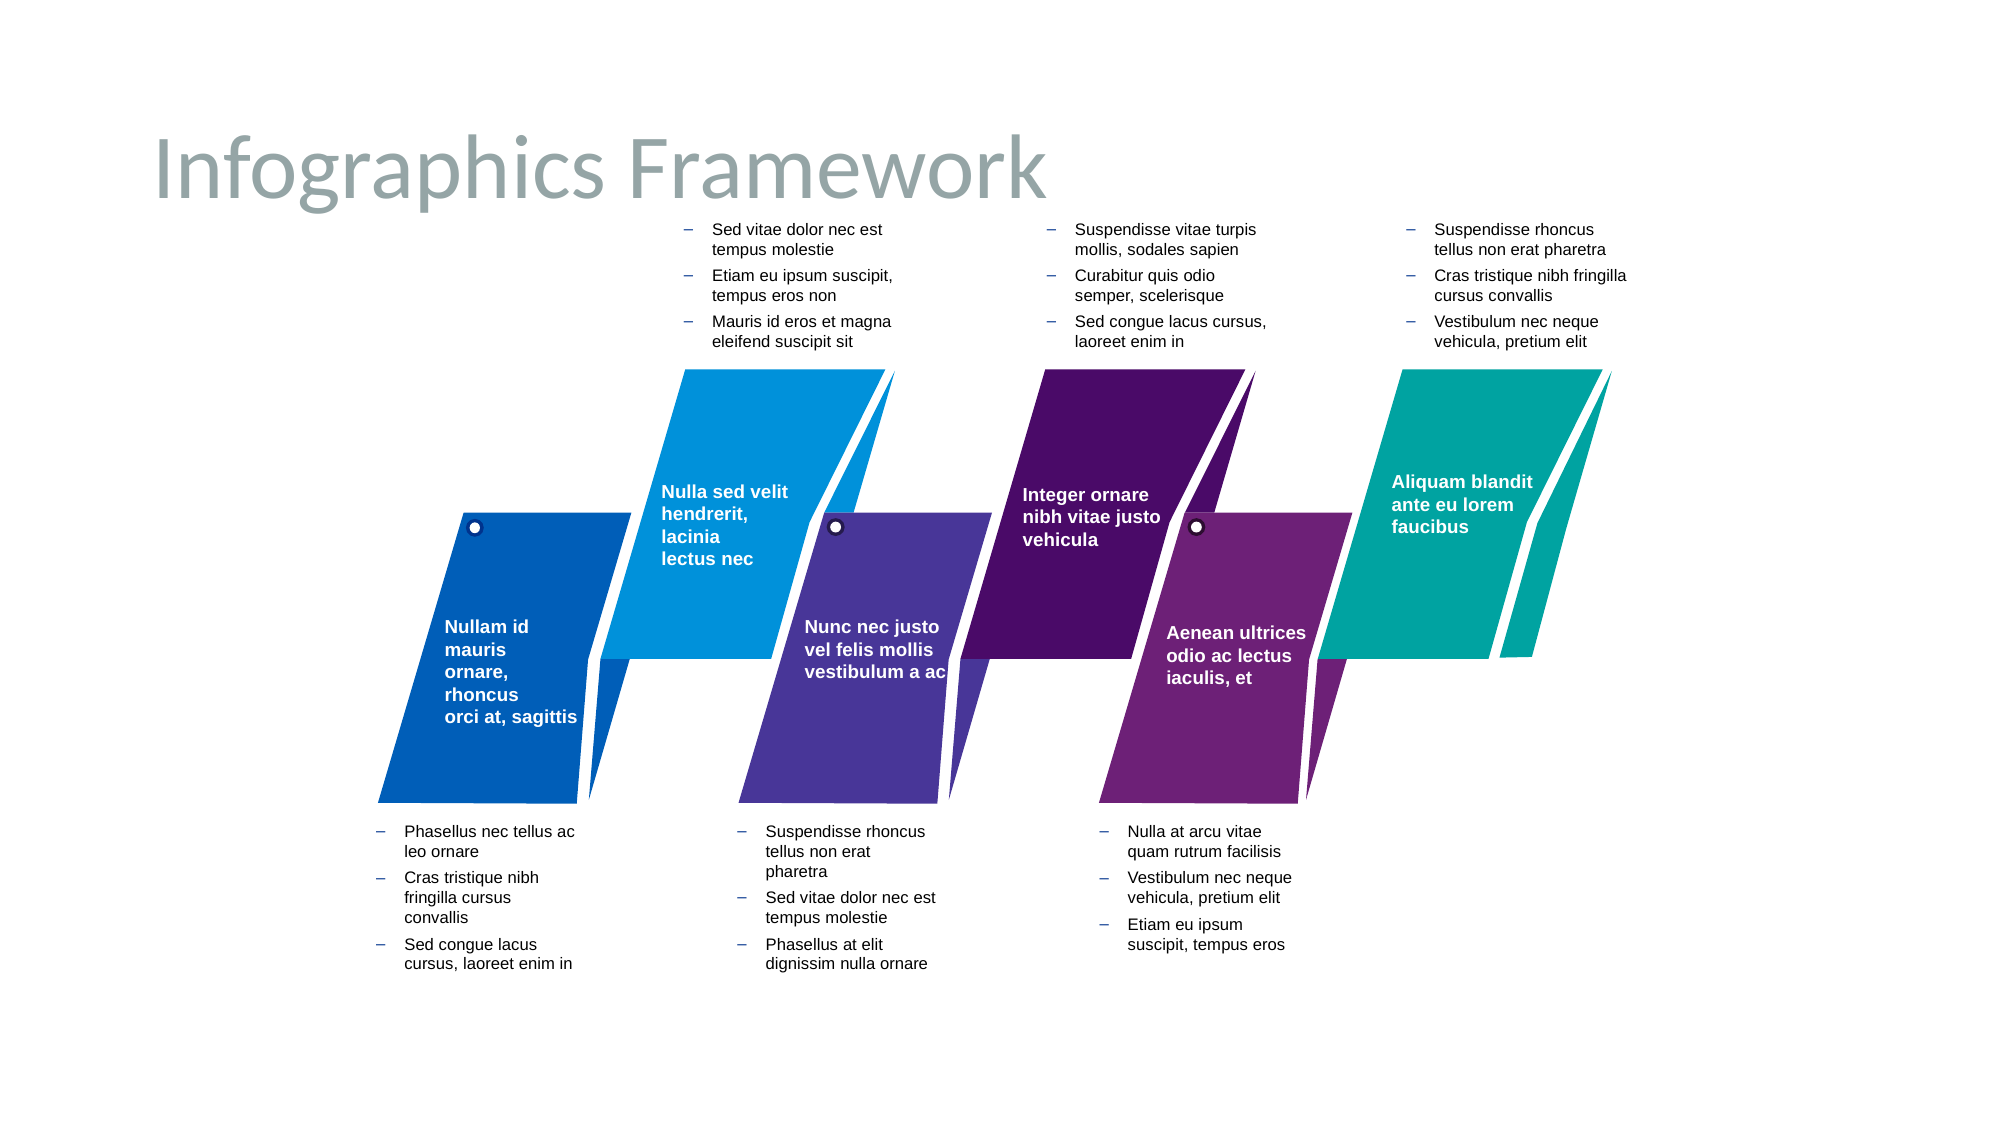

# Infographics Framework
Sed vitae dolor nec est tempus molestie
Etiam eu ipsum suscipit, tempus eros non
Mauris id eros et magna eleifend suscipit sit
Suspendisse vitae turpis mollis, sodales sapien
Curabitur quis odio semper, scelerisque
Sed congue lacus cursus, laoreet enim in
Suspendisse rhoncus tellus non erat pharetra
Cras tristique nibh fringilla cursus convallis
Vestibulum nec neque vehicula, pretium elit

Aliquam blandit
ante eu lorem
faucibus
Nulla sed velit
hendrerit, lacinia
lectus nec
Integer ornare
nibh vitae justo
vehicula

Nullam id mauris
ornare, rhoncus
orci at, sagittis
Nunc nec justo
vel felis mollis
vestibulum a ac
Aenean ultrices
odio ac lectus
iaculis, et

Nunc nec justo
vel felis mollis
vestibulum a ac
Nulla at arcu vitae quam rutrum facilisis
Vestibulum nec neque vehicula, pretium elit
Etiam eu ipsum suscipit, tempus eros
Phasellus nec tellus ac leo ornare
Cras tristique nibh fringilla cursus convallis
Sed congue lacus cursus, laoreet enim in
Suspendisse rhoncus tellus non erat pharetra
Sed vitae dolor nec est tempus molestie
Phasellus at elit dignissim nulla ornare